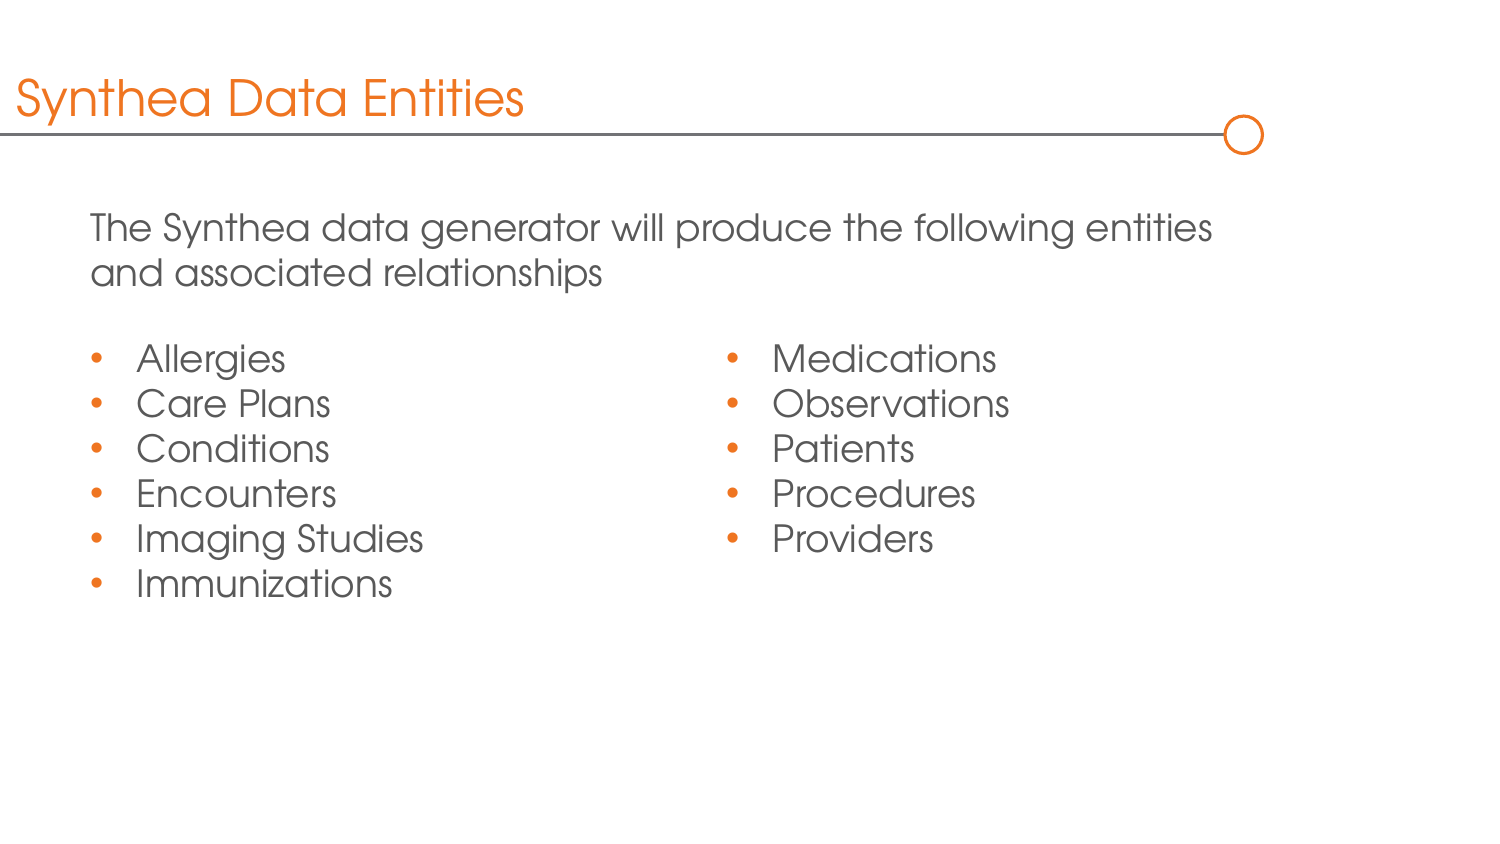

Synthea Data Entities
The Synthea data generator will produce the following entities and associated relationships
Allergies
Care Plans
Conditions
Encounters
Imaging Studies
Immunizations

Medications
Observations
Patients
Procedures
Providers